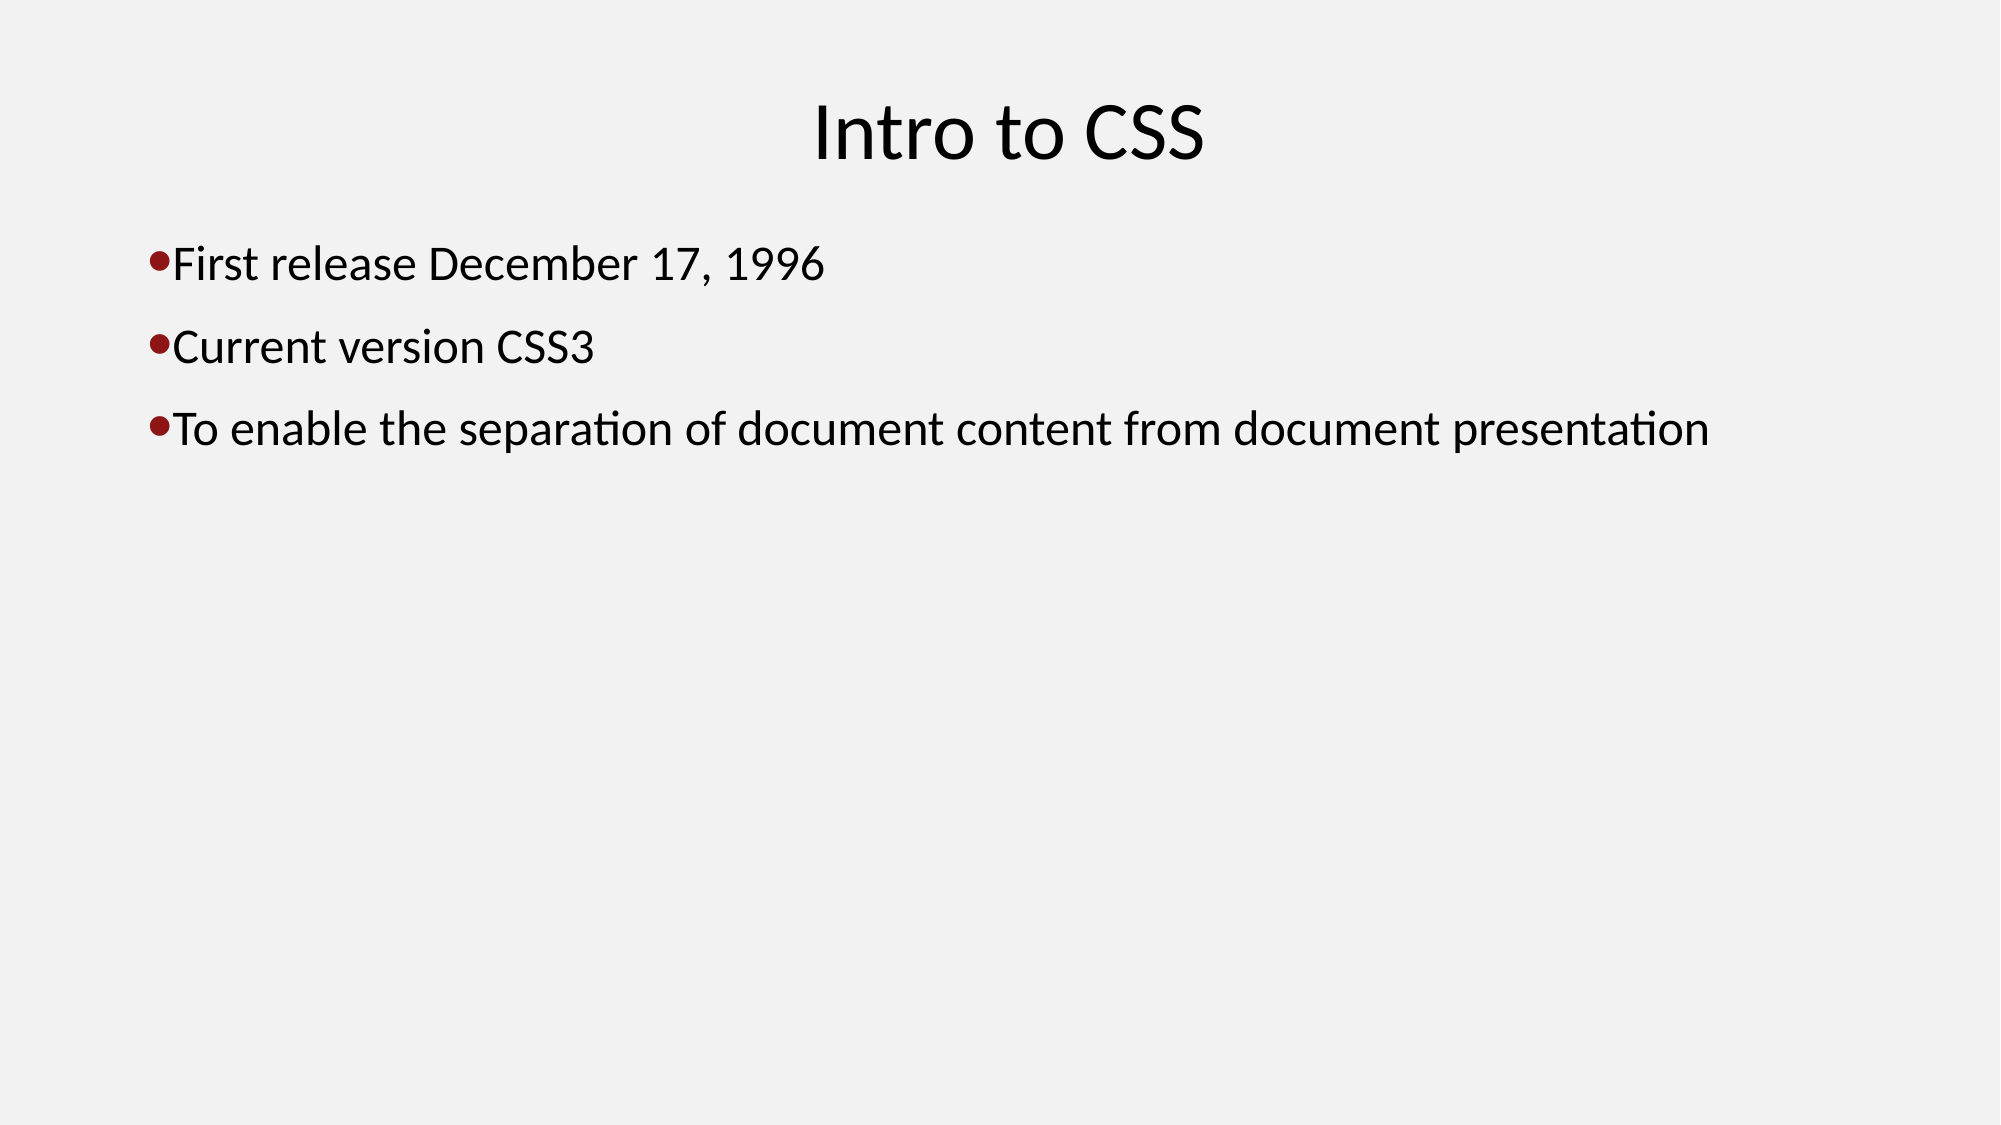

# Intro to CSS
First release December 17, 1996
Current version CSS3
To enable the separation of document content from document presentation